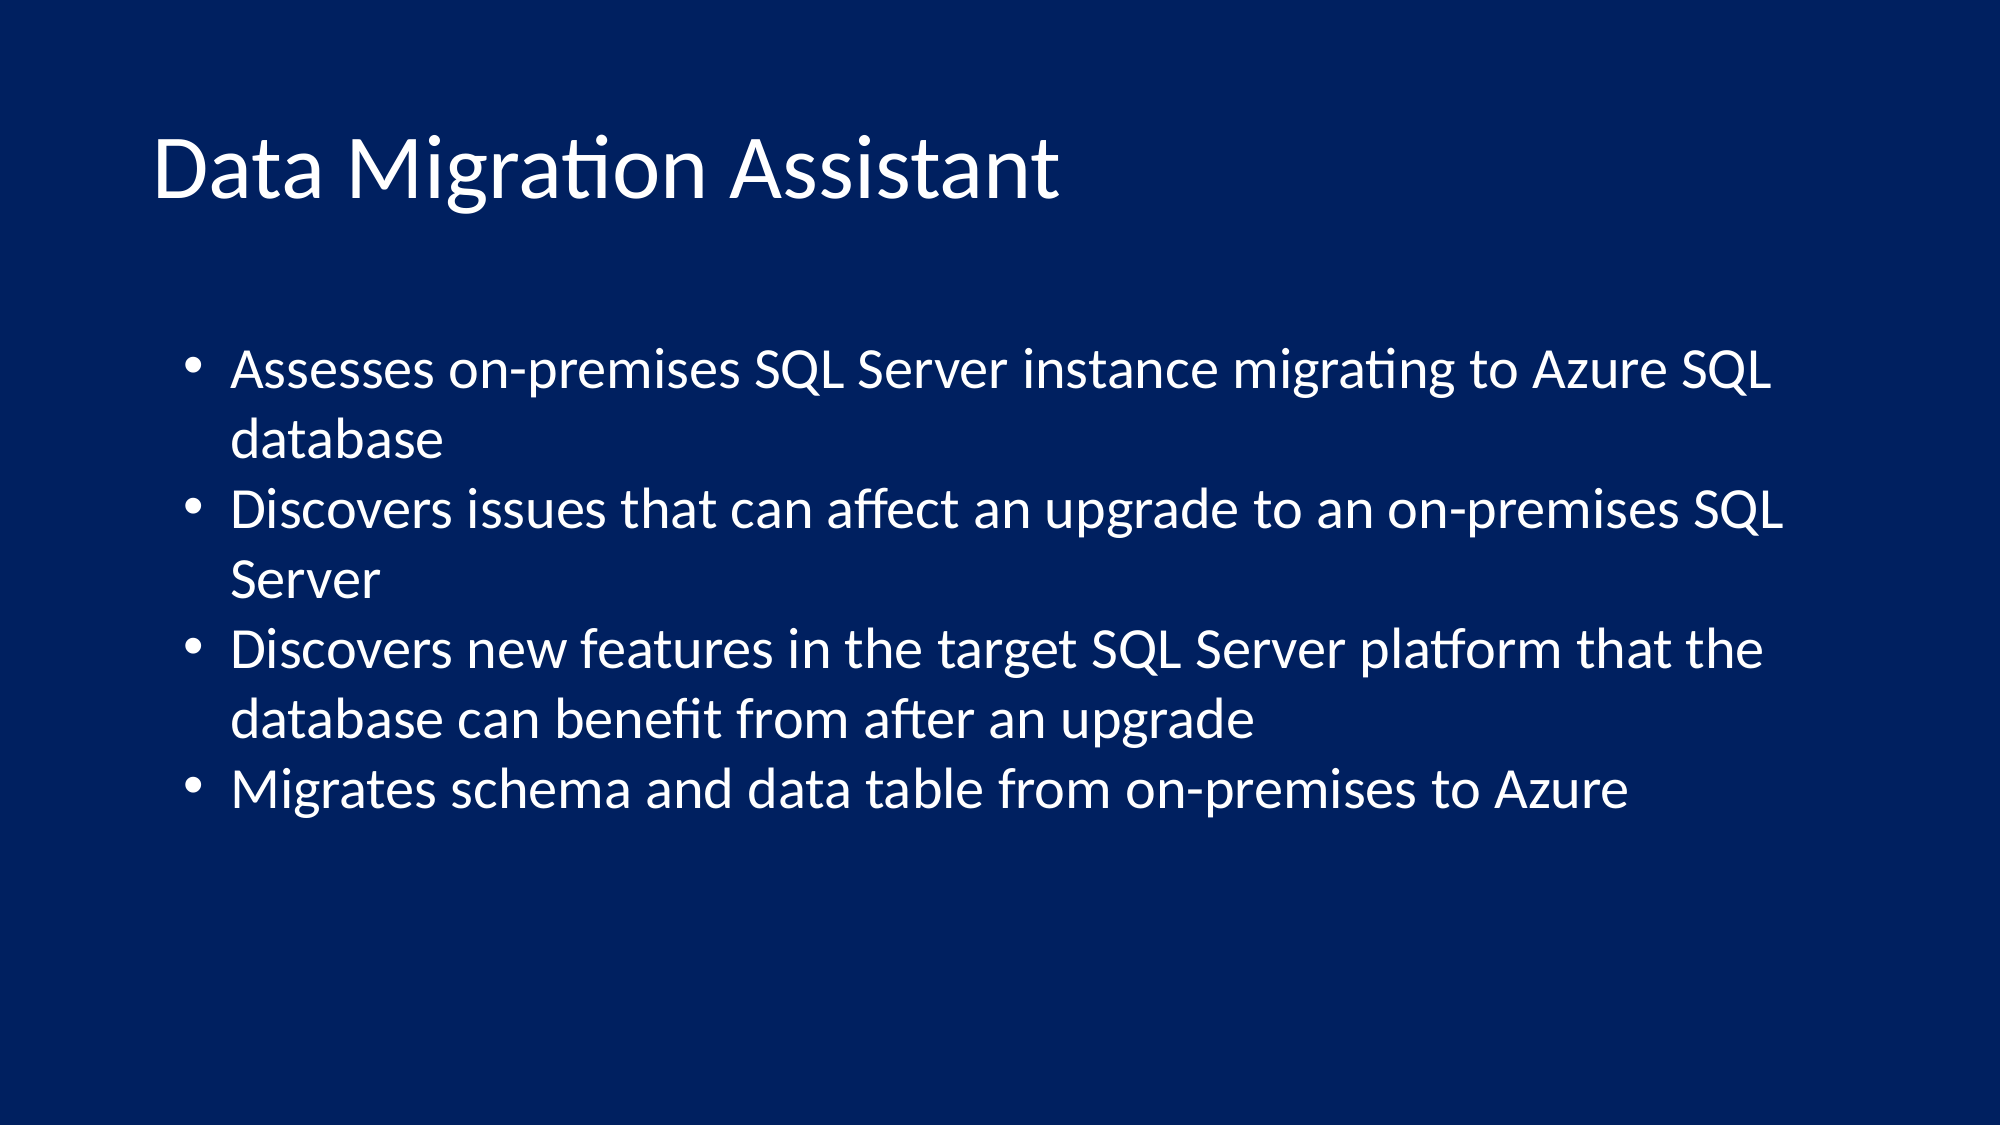

# Data Migration Assistant
Assesses on-premises SQL Server instance migrating to Azure SQL database
Discovers issues that can affect an upgrade to an on-premises SQL Server
Discovers new features in the target SQL Server platform that the database can benefit from after an upgrade
Migrates schema and data table from on-premises to Azure